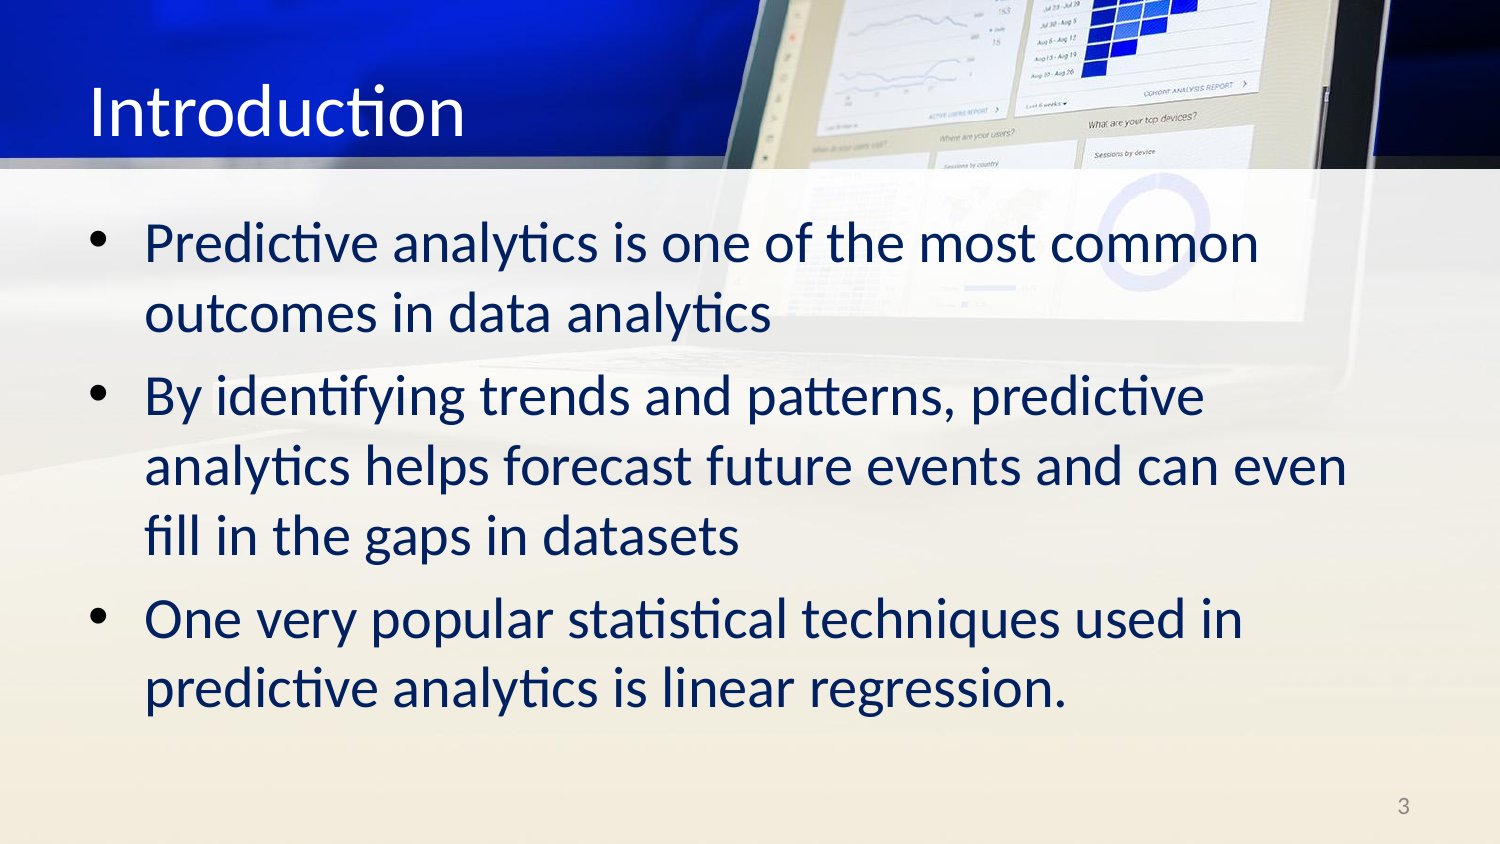

# Introduction
Predictive analytics is one of the most common outcomes in data analytics
By identifying trends and patterns, predictive analytics helps forecast future events and can even fill in the gaps in datasets
One very popular statistical techniques used in predictive analytics is linear regression.
3